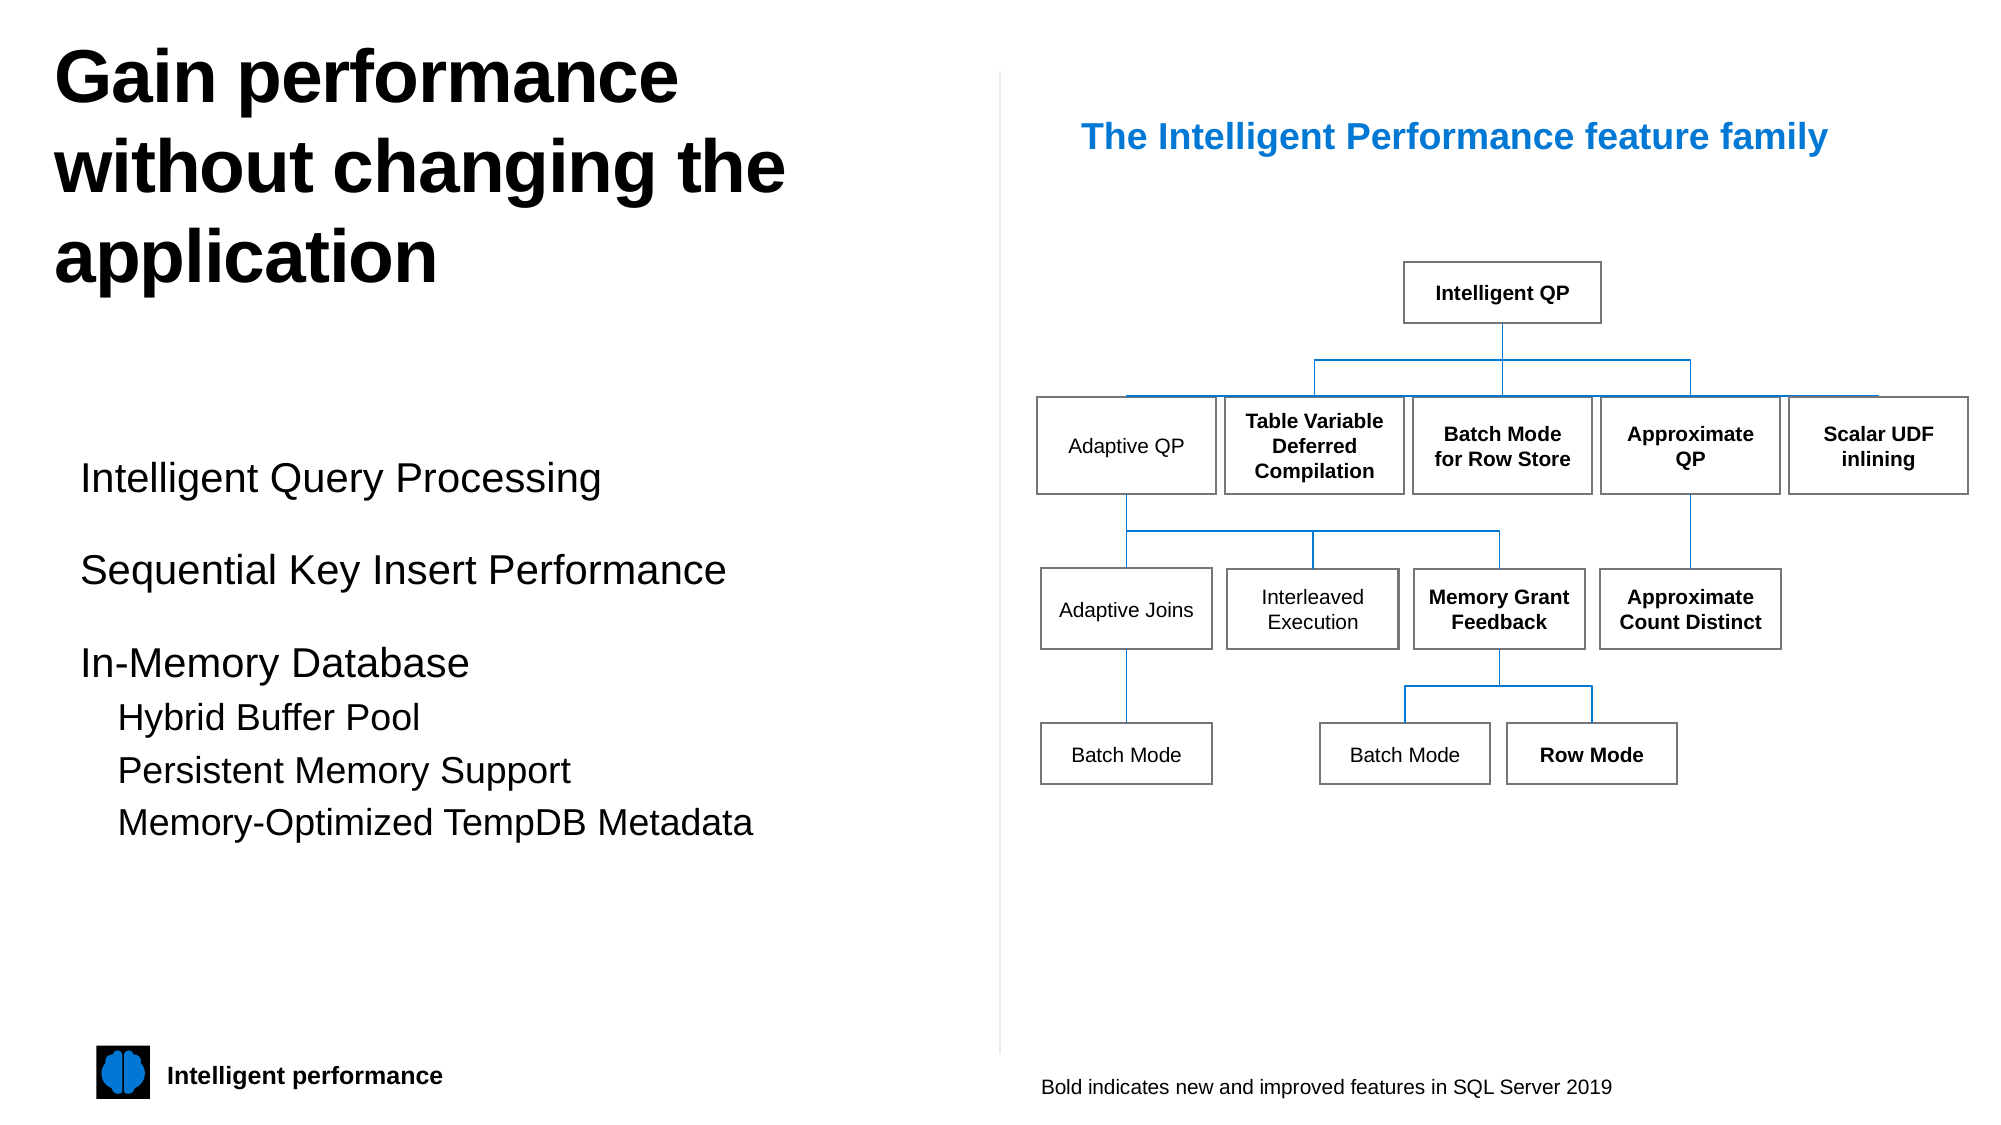

# Gain performance without changing the application

The Intelligent Performance feature family
Intelligent QP
Scalar UDF inlining
Adaptive QP
Table Variable
Deferred Compilation
Batch Mode
for Row Store
Approximate
QP
Intelligent Query Processing
Sequential Key Insert Performance
In-Memory Database
Hybrid Buffer Pool
Persistent Memory Support
Memory-Optimized TempDB Metadata
Adaptive Joins
Interleaved Execution
Memory Grant Feedback
Approximate Count Distinct
Batch Mode
Batch Mode
Row Mode

Intelligent performance
Bold indicates new and improved features in SQL Server 2019